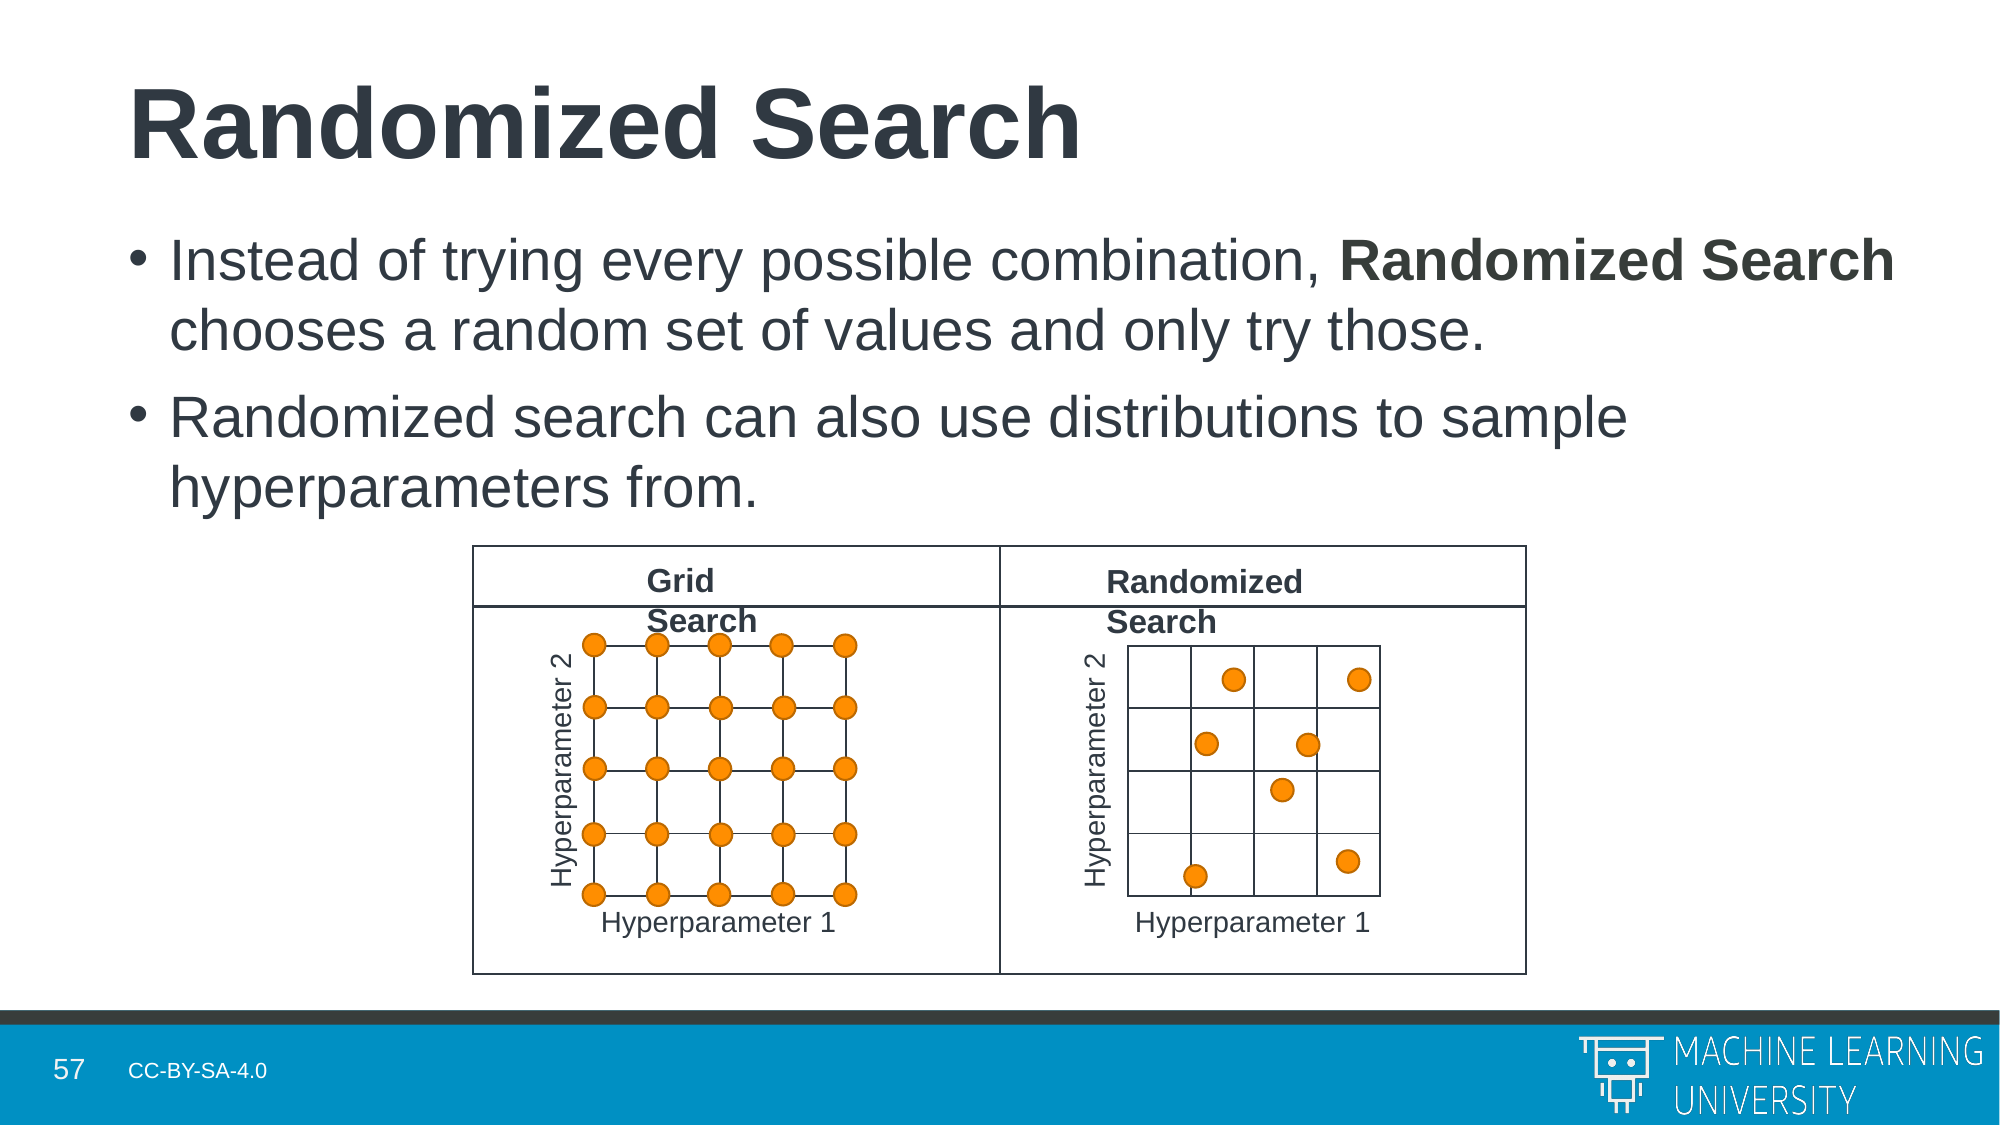

# Randomized Search
Instead of trying every possible combination, Randomized Search chooses a random set of values and only try those.
Randomized search can also use distributions to sample hyperparameters from.

Grid Search
Randomized Search

|  |  |  |  |
| --- | --- | --- | --- |
|  |  |  |  |
|  |  |  |  |
|  |  |  |  |
|  |  |  |  |
| --- | --- | --- | --- |
|  |  |  |  |
|  |  |  |  |
|  |  |  |  |

Hyperparameter 2
Hyperparameter 2

Hyperparameter 1
Hyperparameter 1